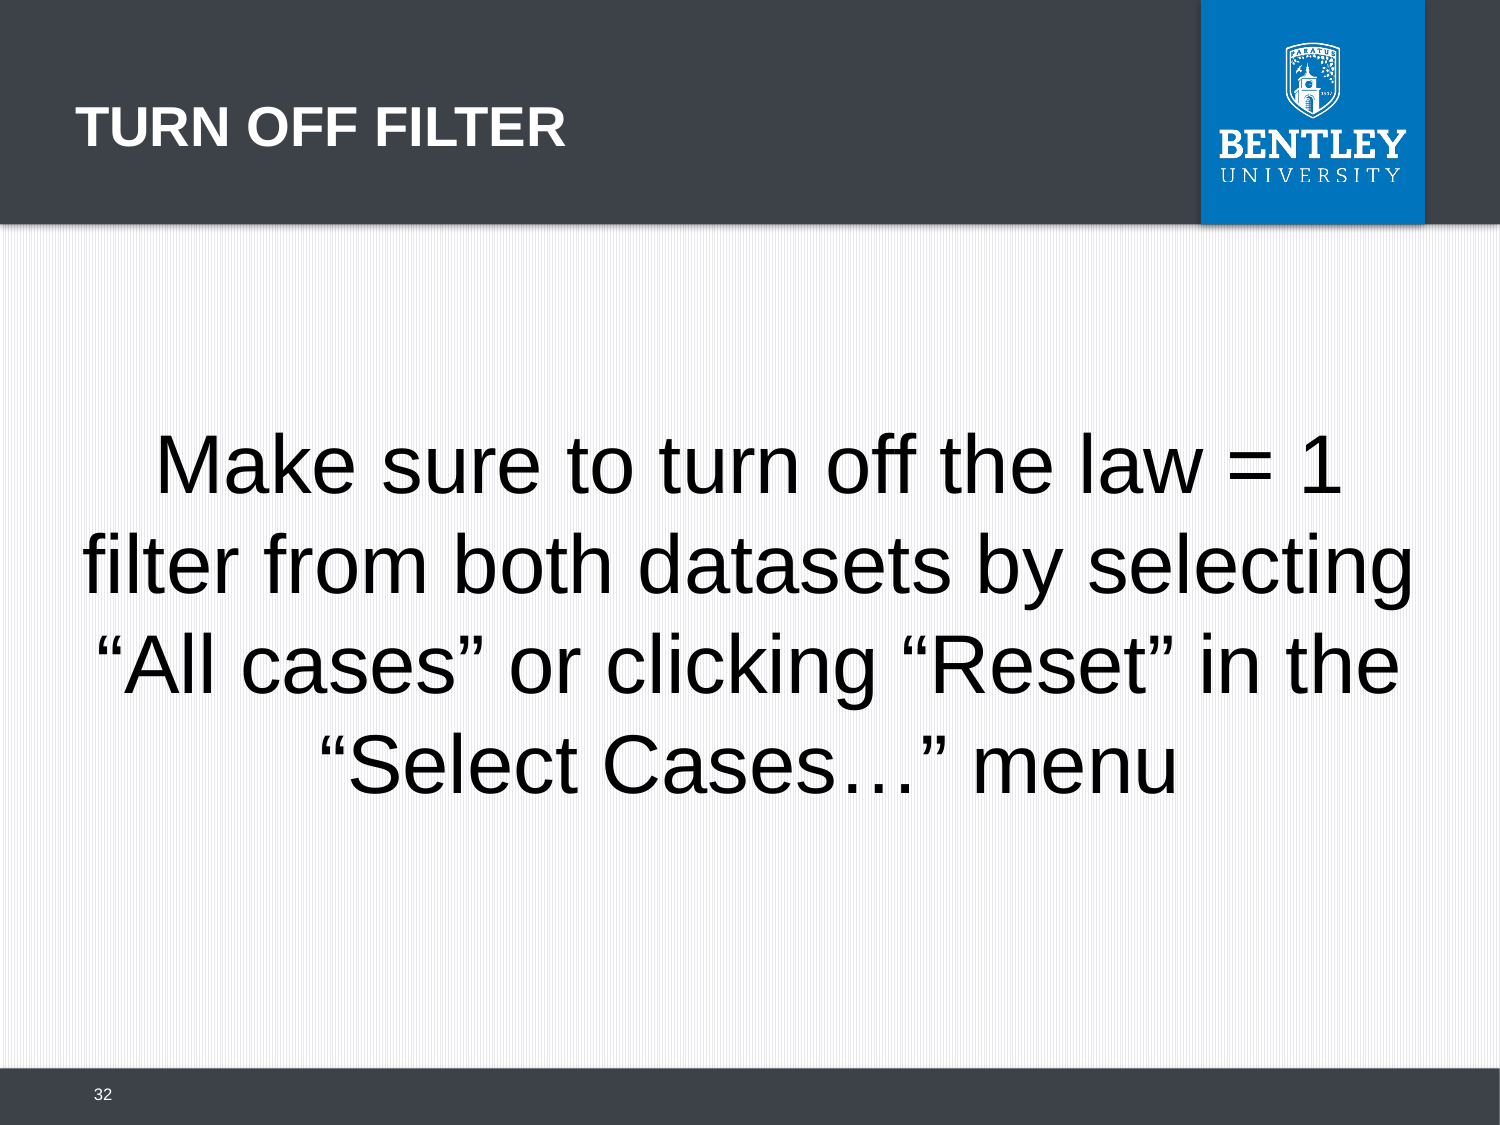

Turn off Filter
Make sure to turn off the law = 1 filter from both datasets by selecting “All cases” or clicking “Reset” in the “Select Cases…” menu
32